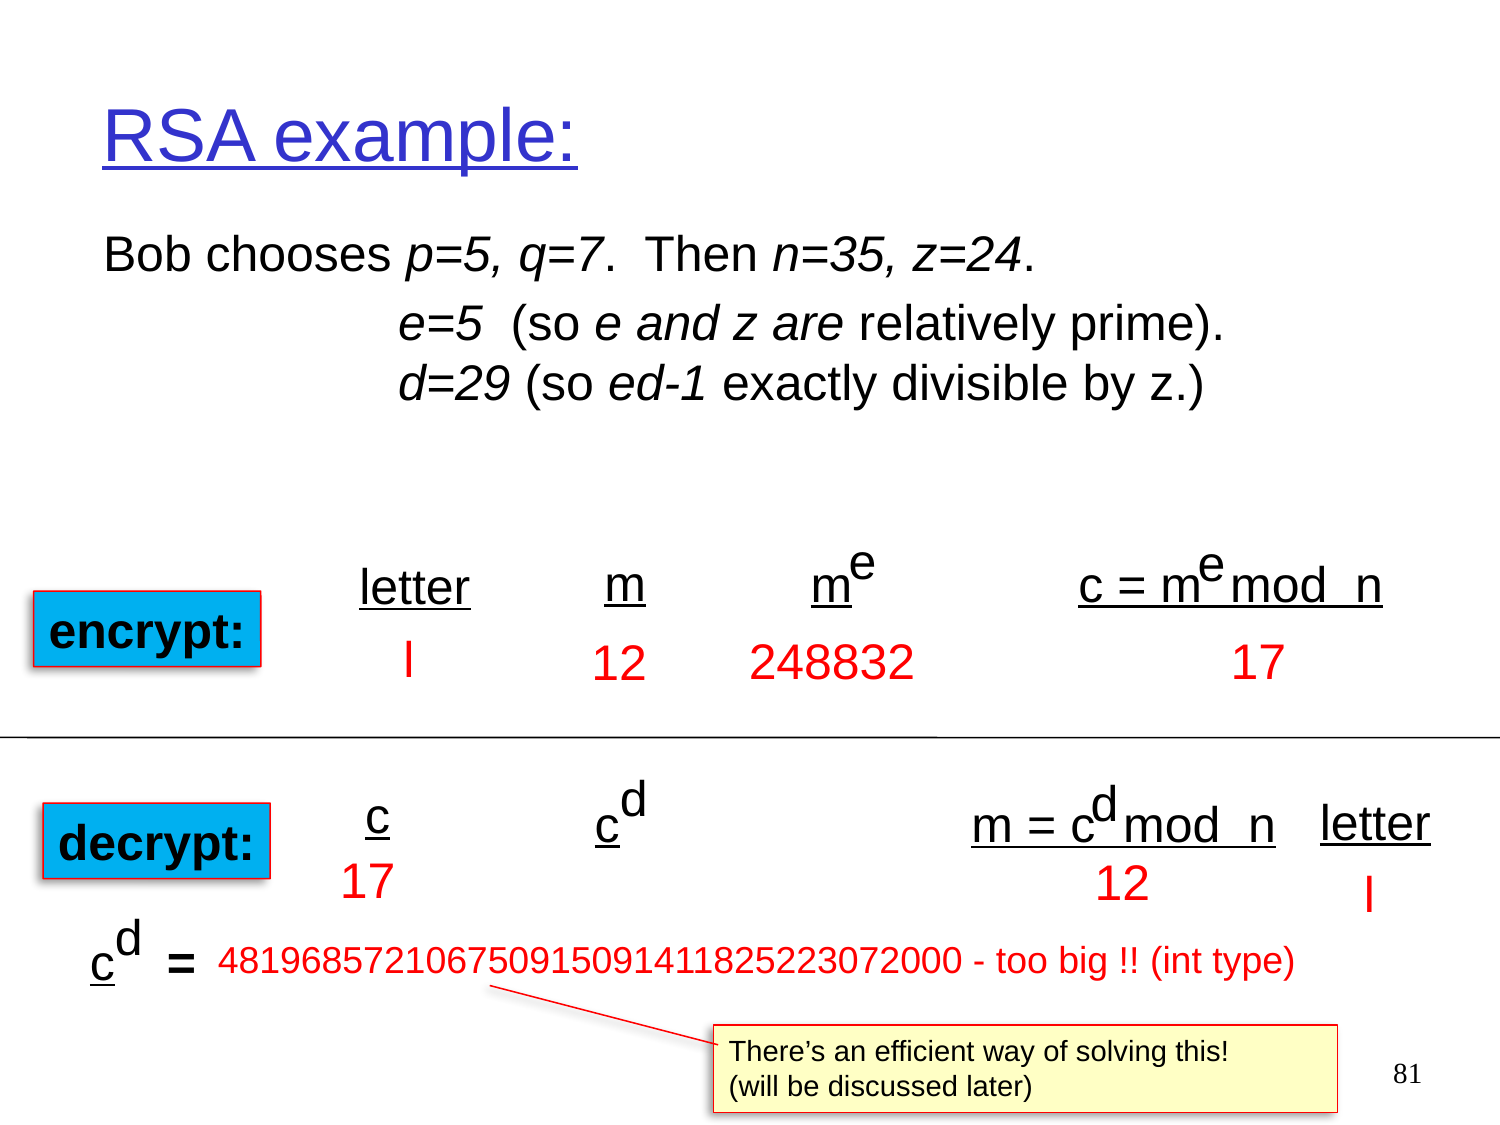

# RSA example:
Bob chooses p=5, q=7.  Then n=35, z=24.
e=5  (so e and z are relatively prime).
d=29 (so ed-1 exactly divisible by z.)
e
e
c = m  mod  n
m
m
letter
encrypt:
l
17
248832
12

d
c
d
m = c  mod  n
c
letter
decrypt:

17
12
l
d
c
=
481968572106750915091411825223072000 - too big !! (int type)
There’s an efficient way of solving this!
(will be discussed later)